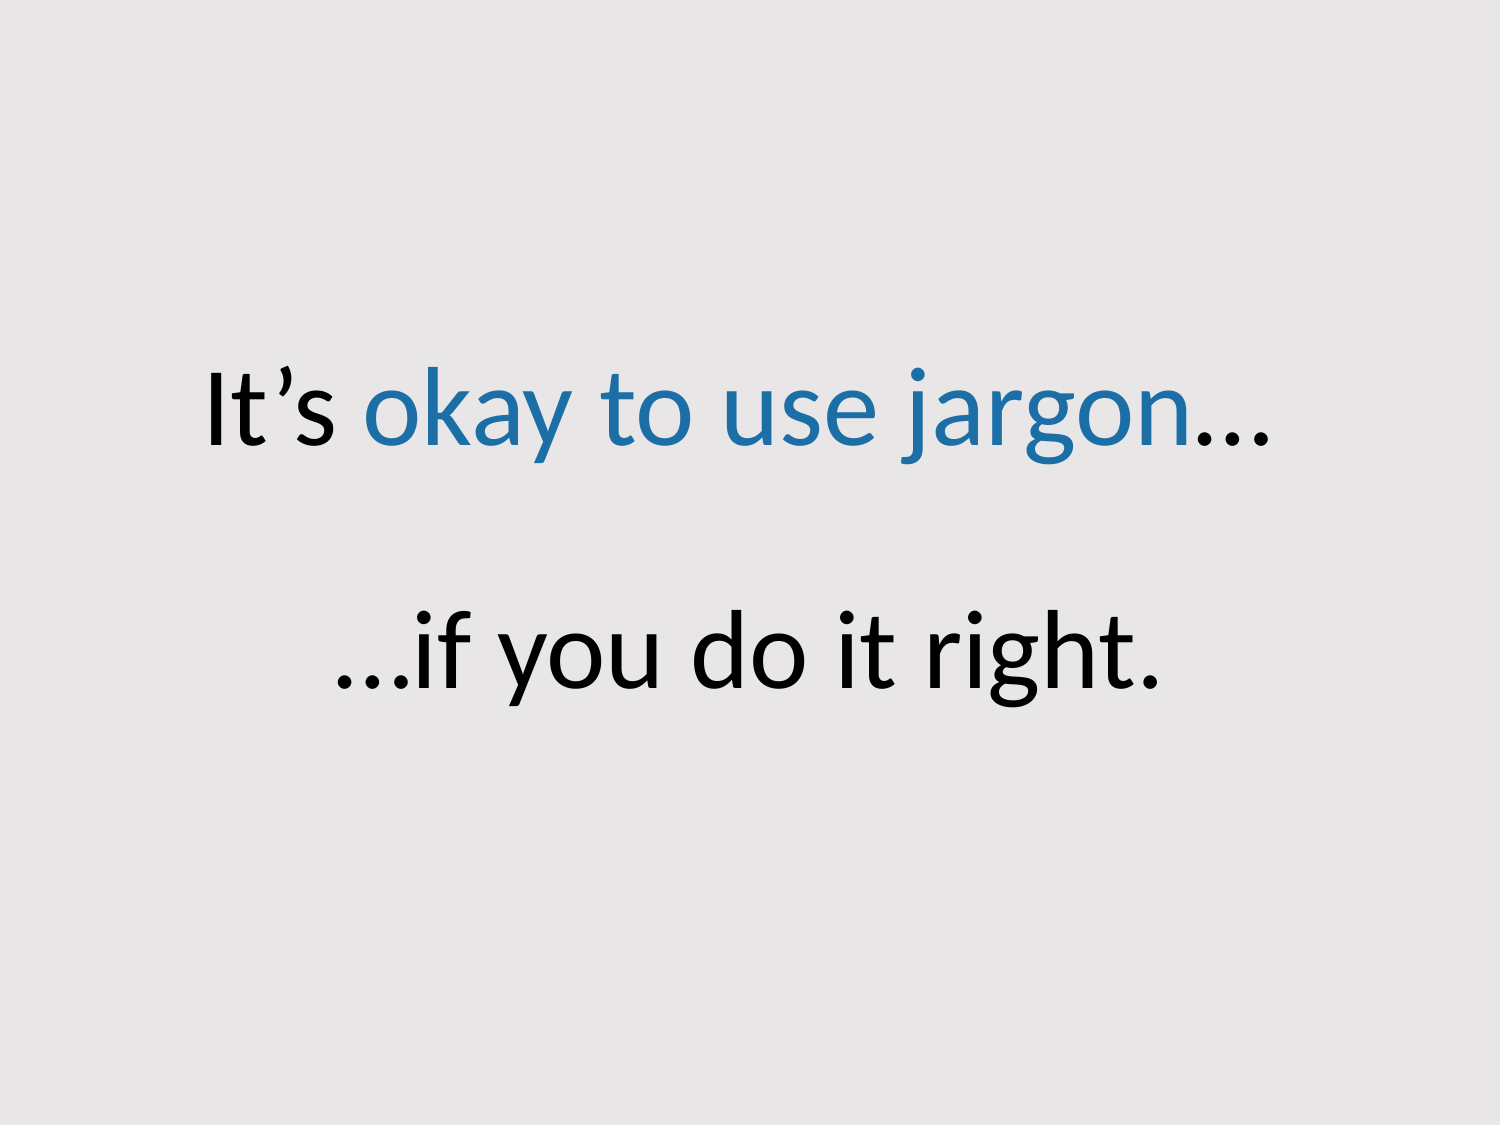

# It’s okay to use jargon… …if you do it right.